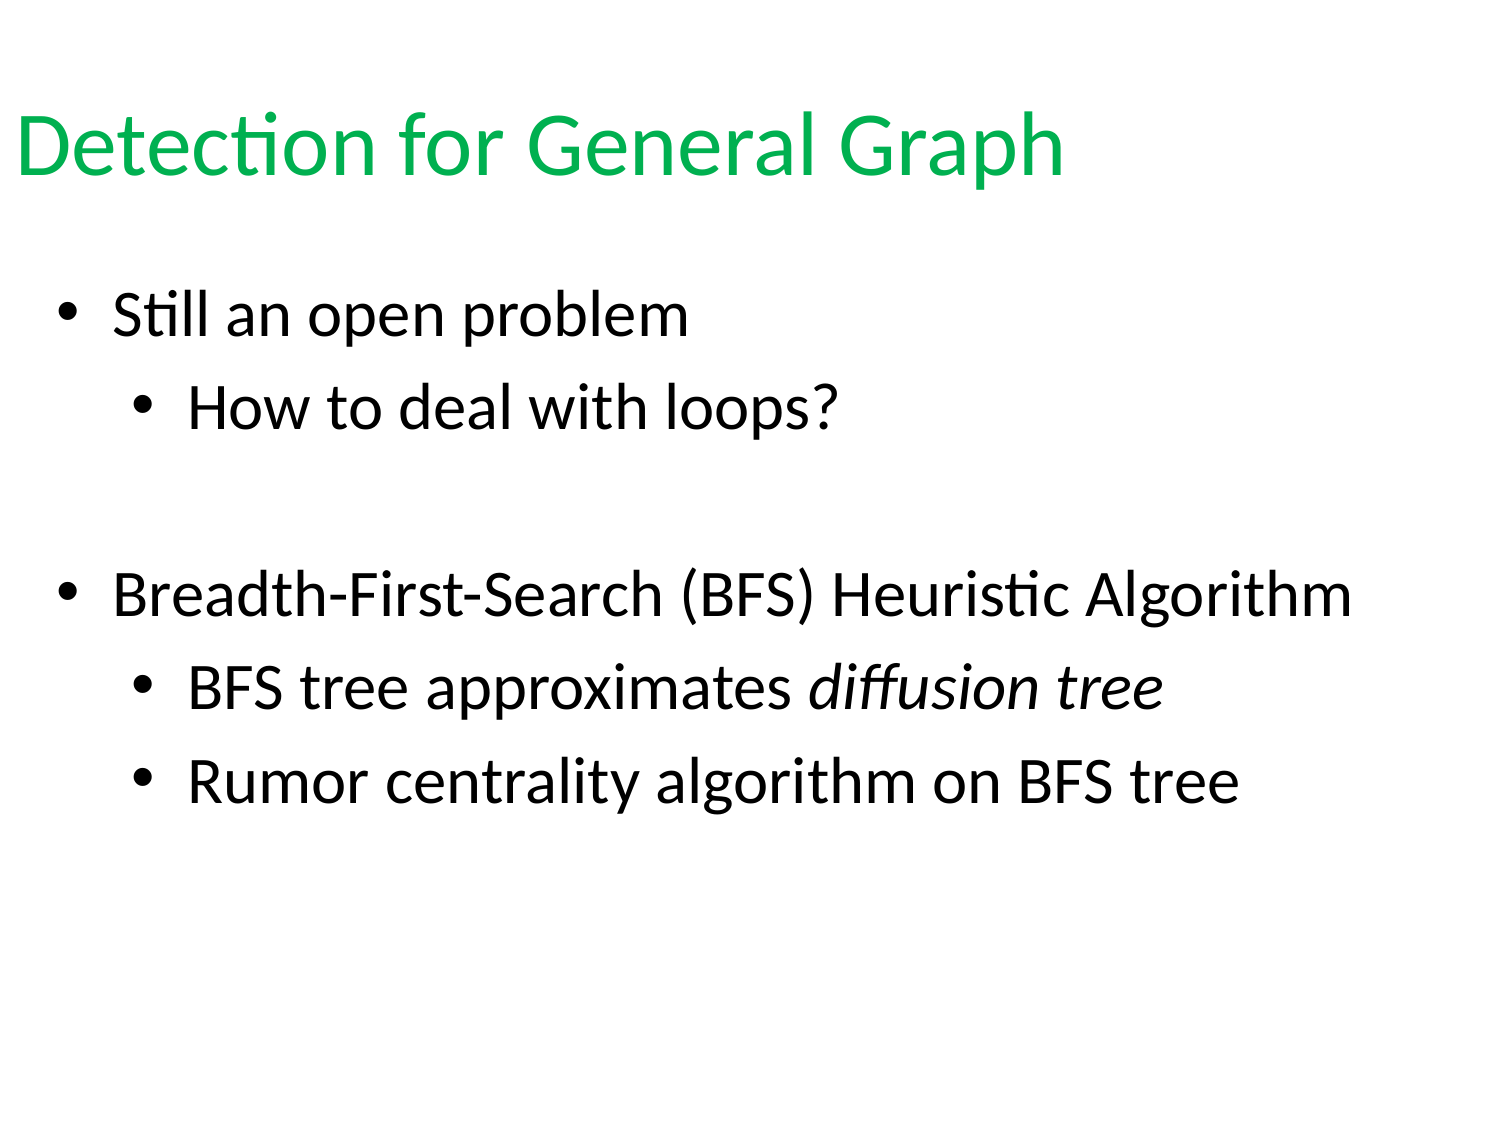

Detection for General Graph
Still an open problem
How to deal with loops?

Breadth-First-Search (BFS) Heuristic Algorithm
BFS tree approximates diffusion tree
Rumor centrality algorithm on BFS tree